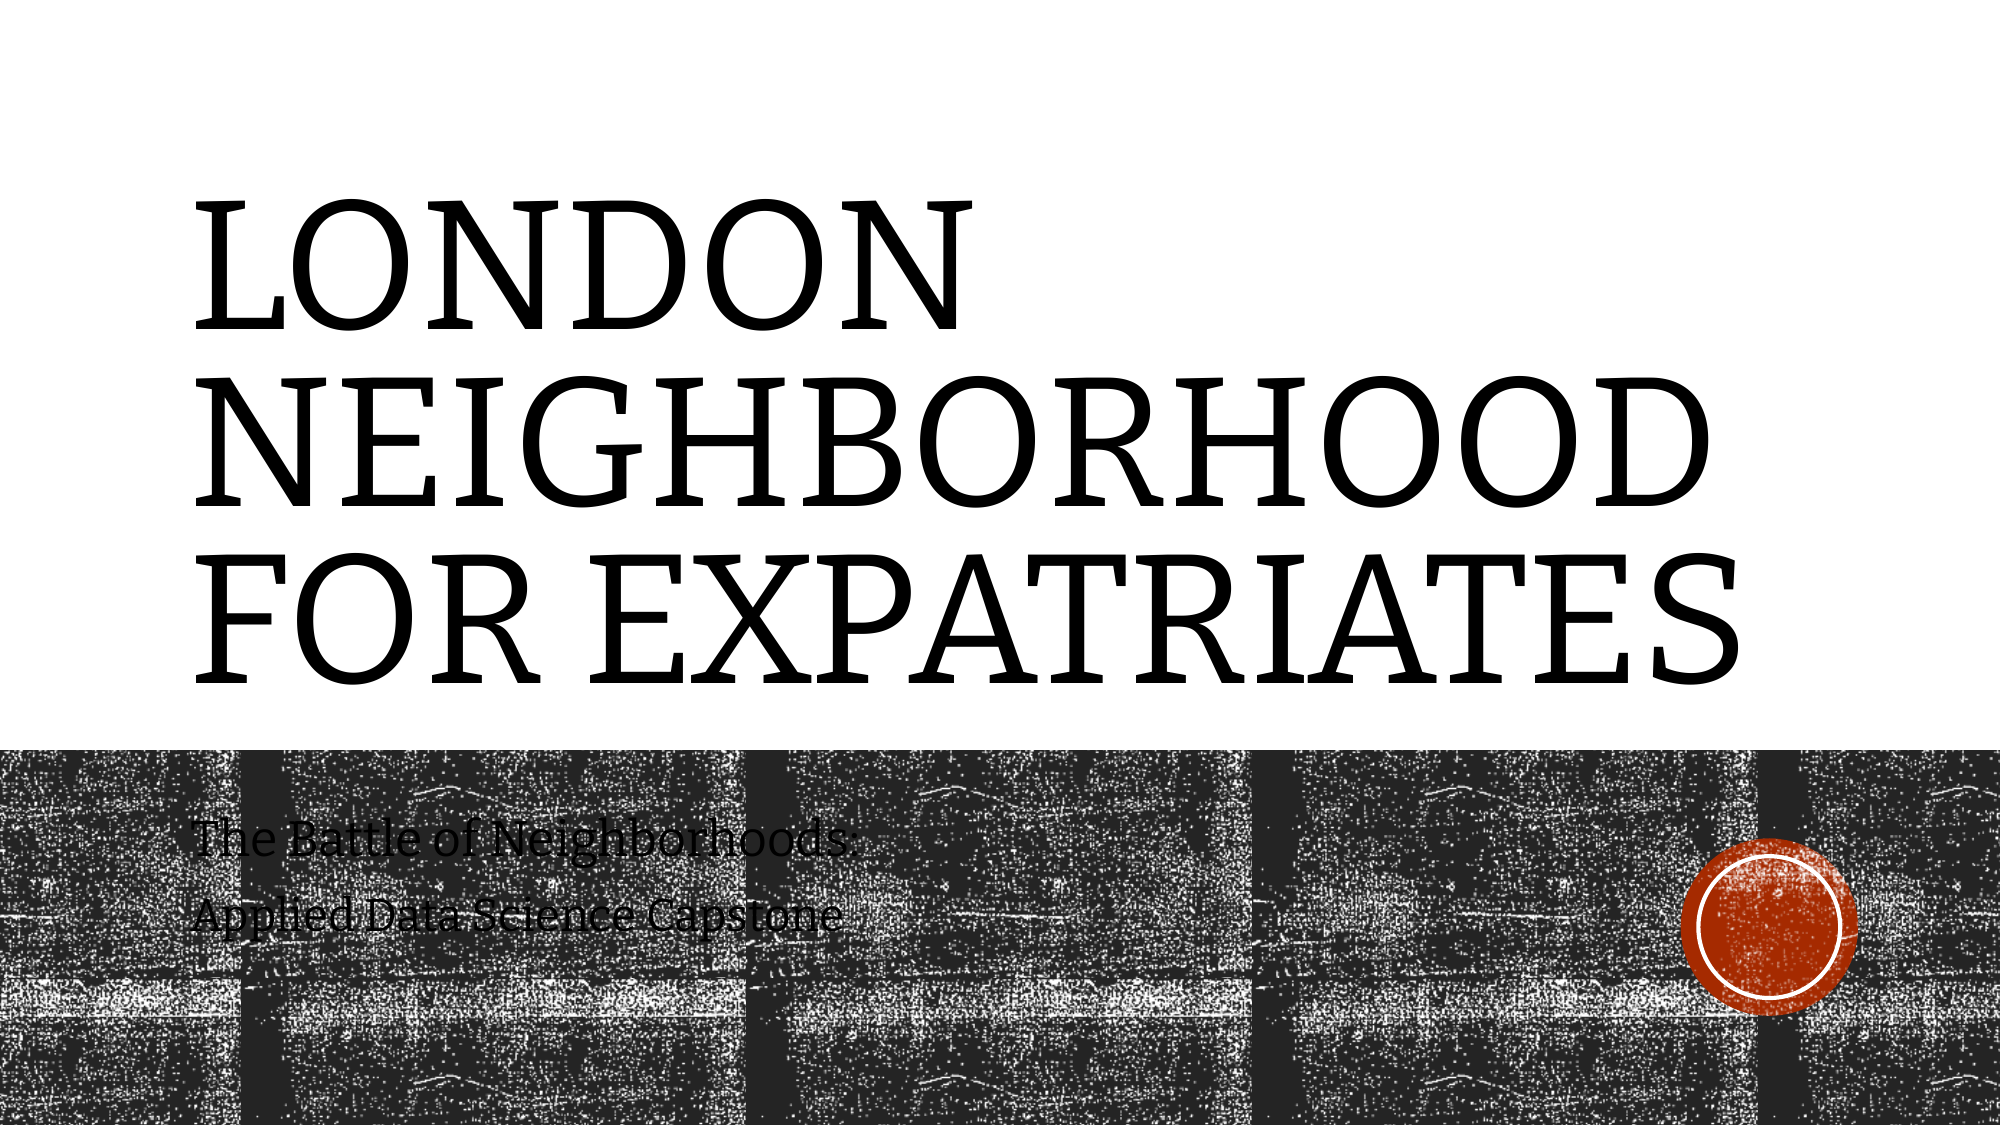

# London neighborhood for expatriates

The Battle of Neighborhoods:
Applied Data Science Capstone